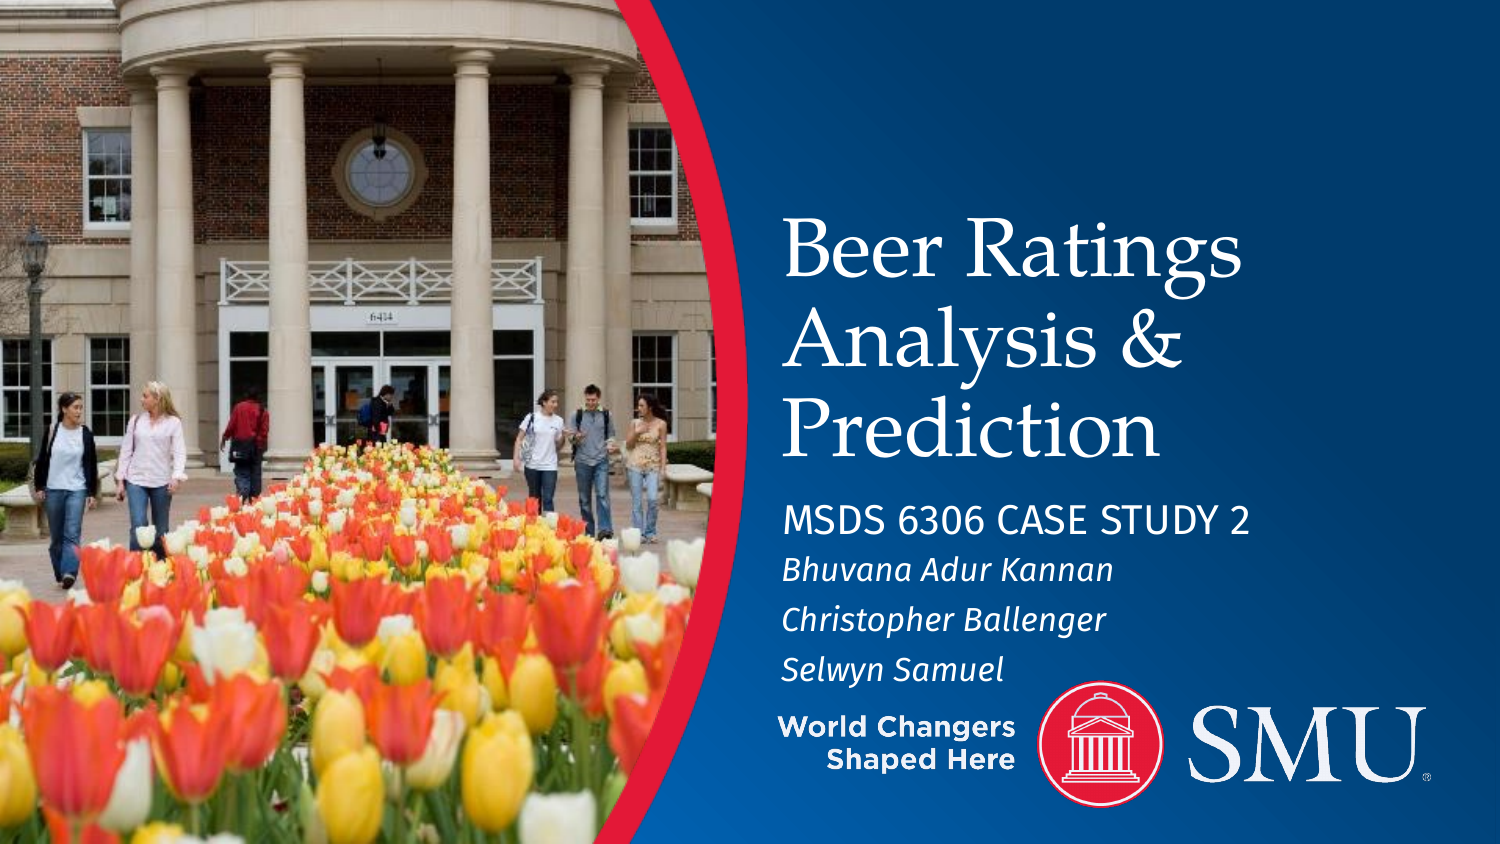

# Beer Ratings Analysis & Prediction
MSDS 6306 Case study 2
Bhuvana Adur Kannan
Christopher Ballenger
Selwyn Samuel